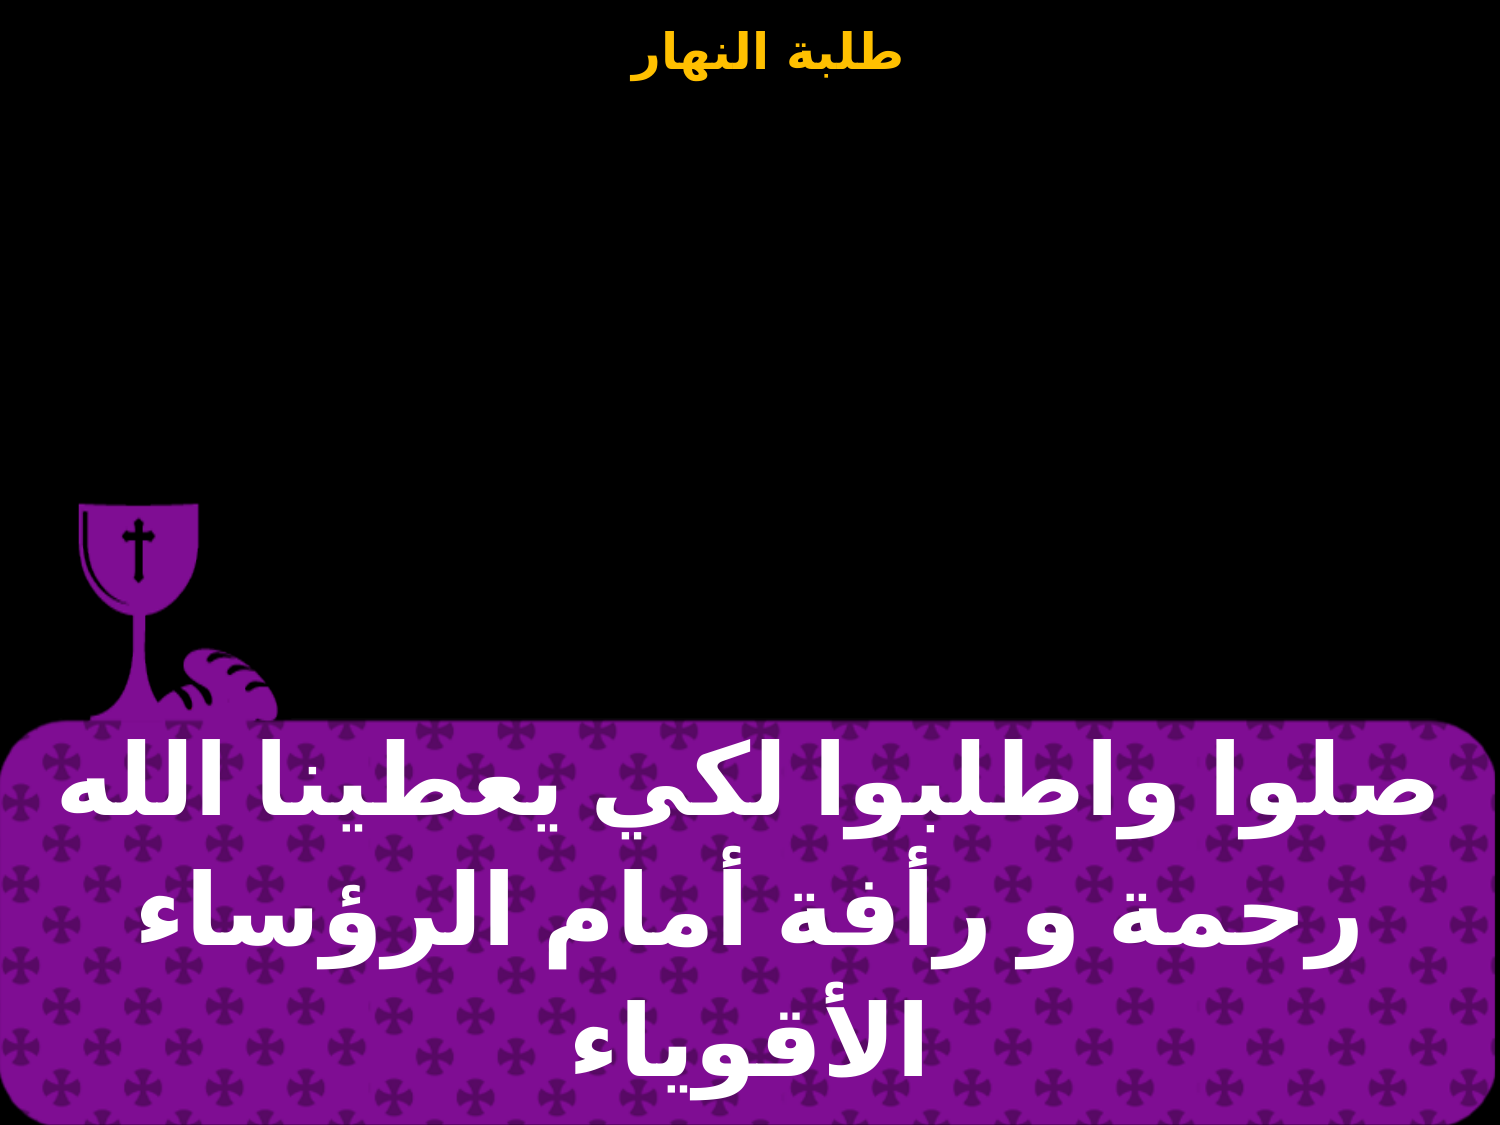

| صلوا واطلبوا لكي يعطينا الله رحمة و رأفة أمام الرؤساء الأقوياء |
| --- |
#